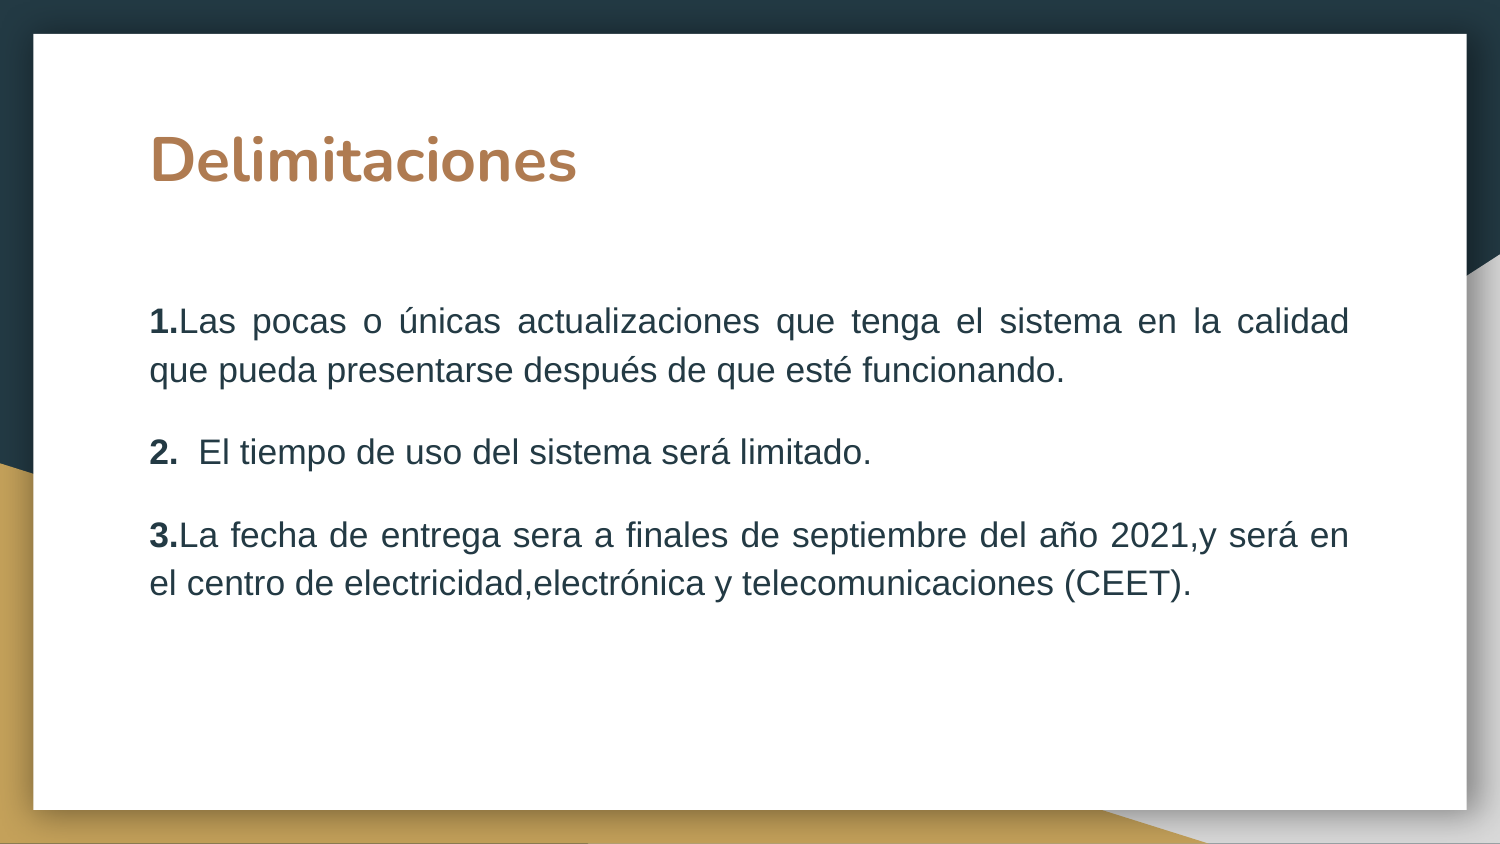

# Delimitaciones
1.Las pocas o únicas actualizaciones que tenga el sistema en la calidad que pueda presentarse después de que esté funcionando.
2.  El tiempo de uso del sistema será limitado.
3.La fecha de entrega sera a finales de septiembre del año 2021,y será en el centro de electricidad,electrónica y telecomunicaciones (CEET).